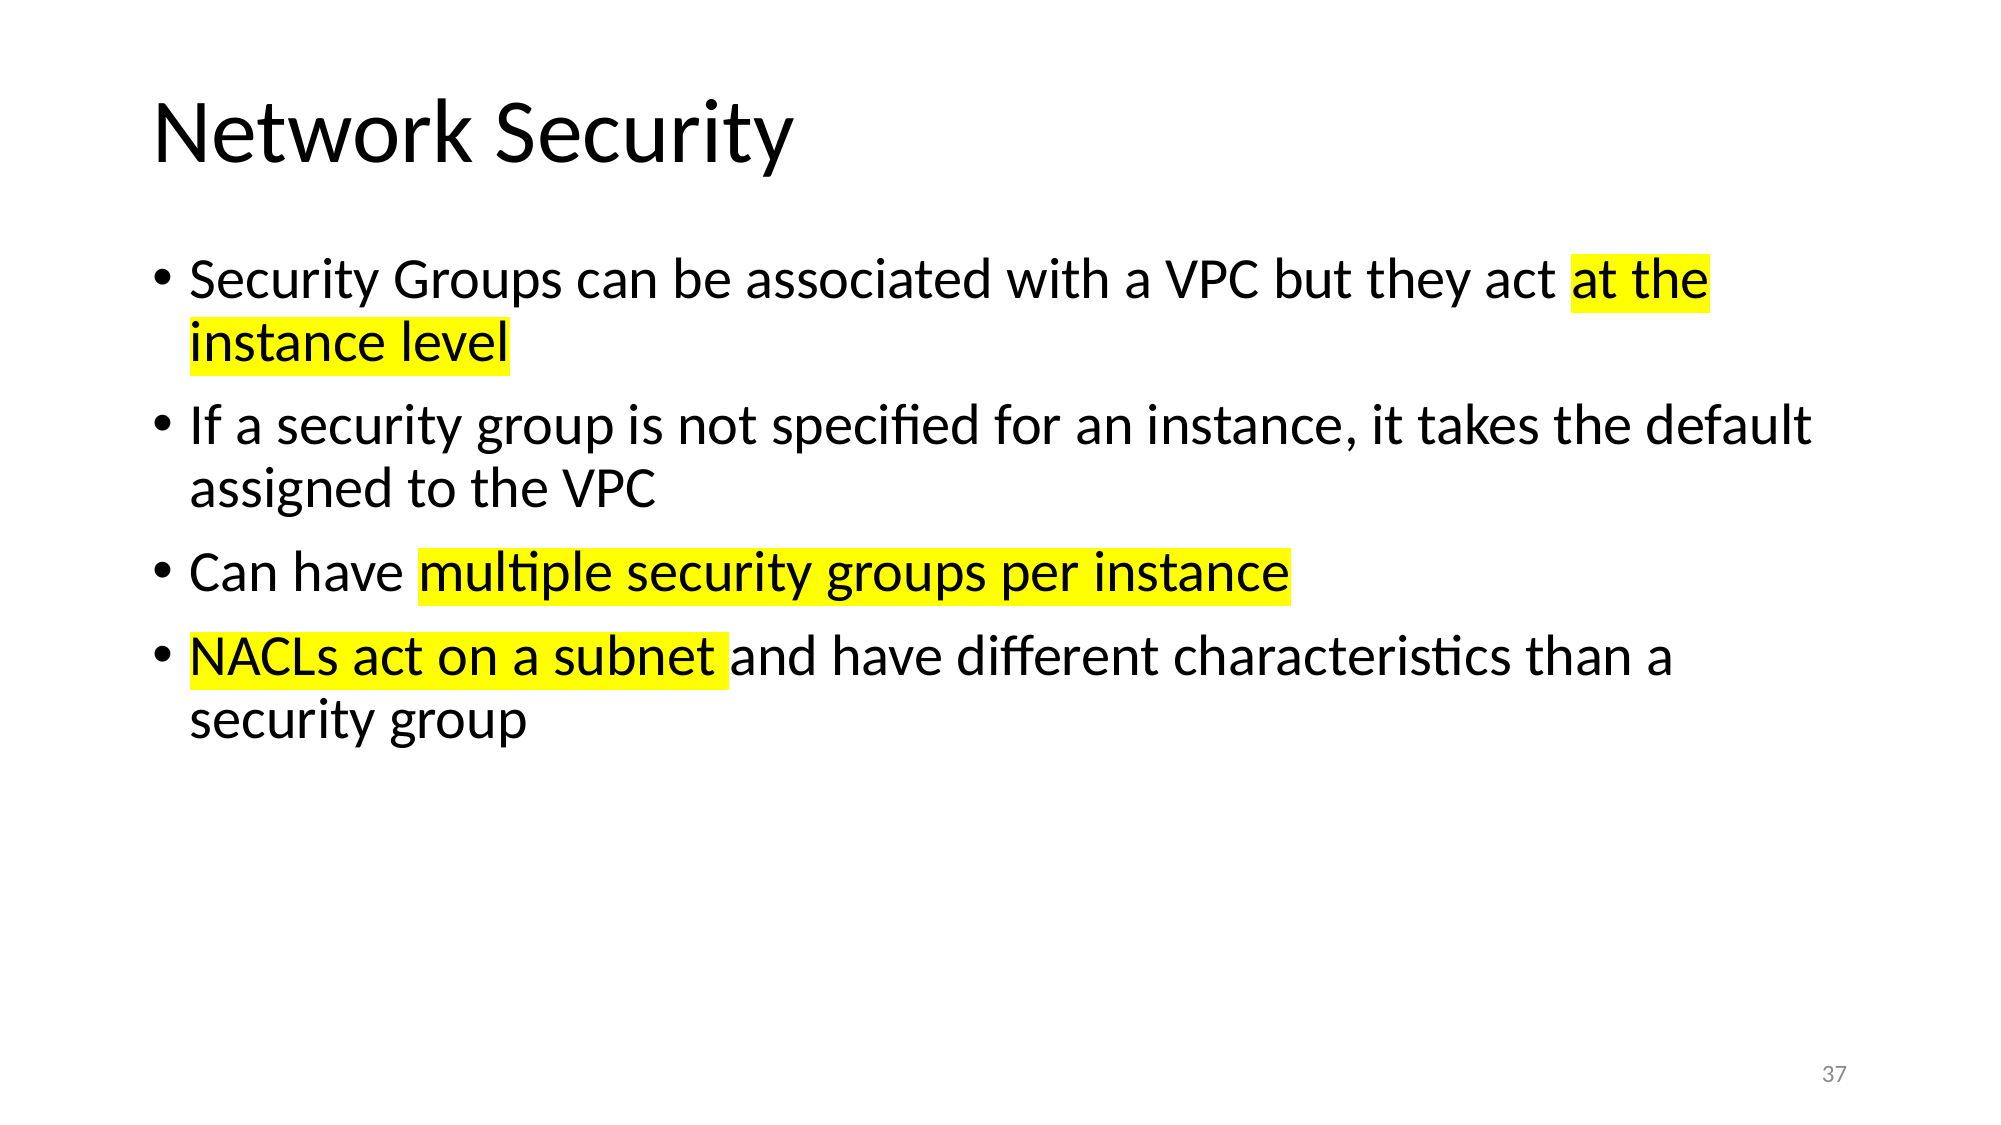

# Network Security
Security Groups can be associated with a VPC but they act at the instance level
If a security group is not specified for an instance, it takes the default assigned to the VPC
Can have multiple security groups per instance
NACLs act on a subnet and have different characteristics than a security group
37